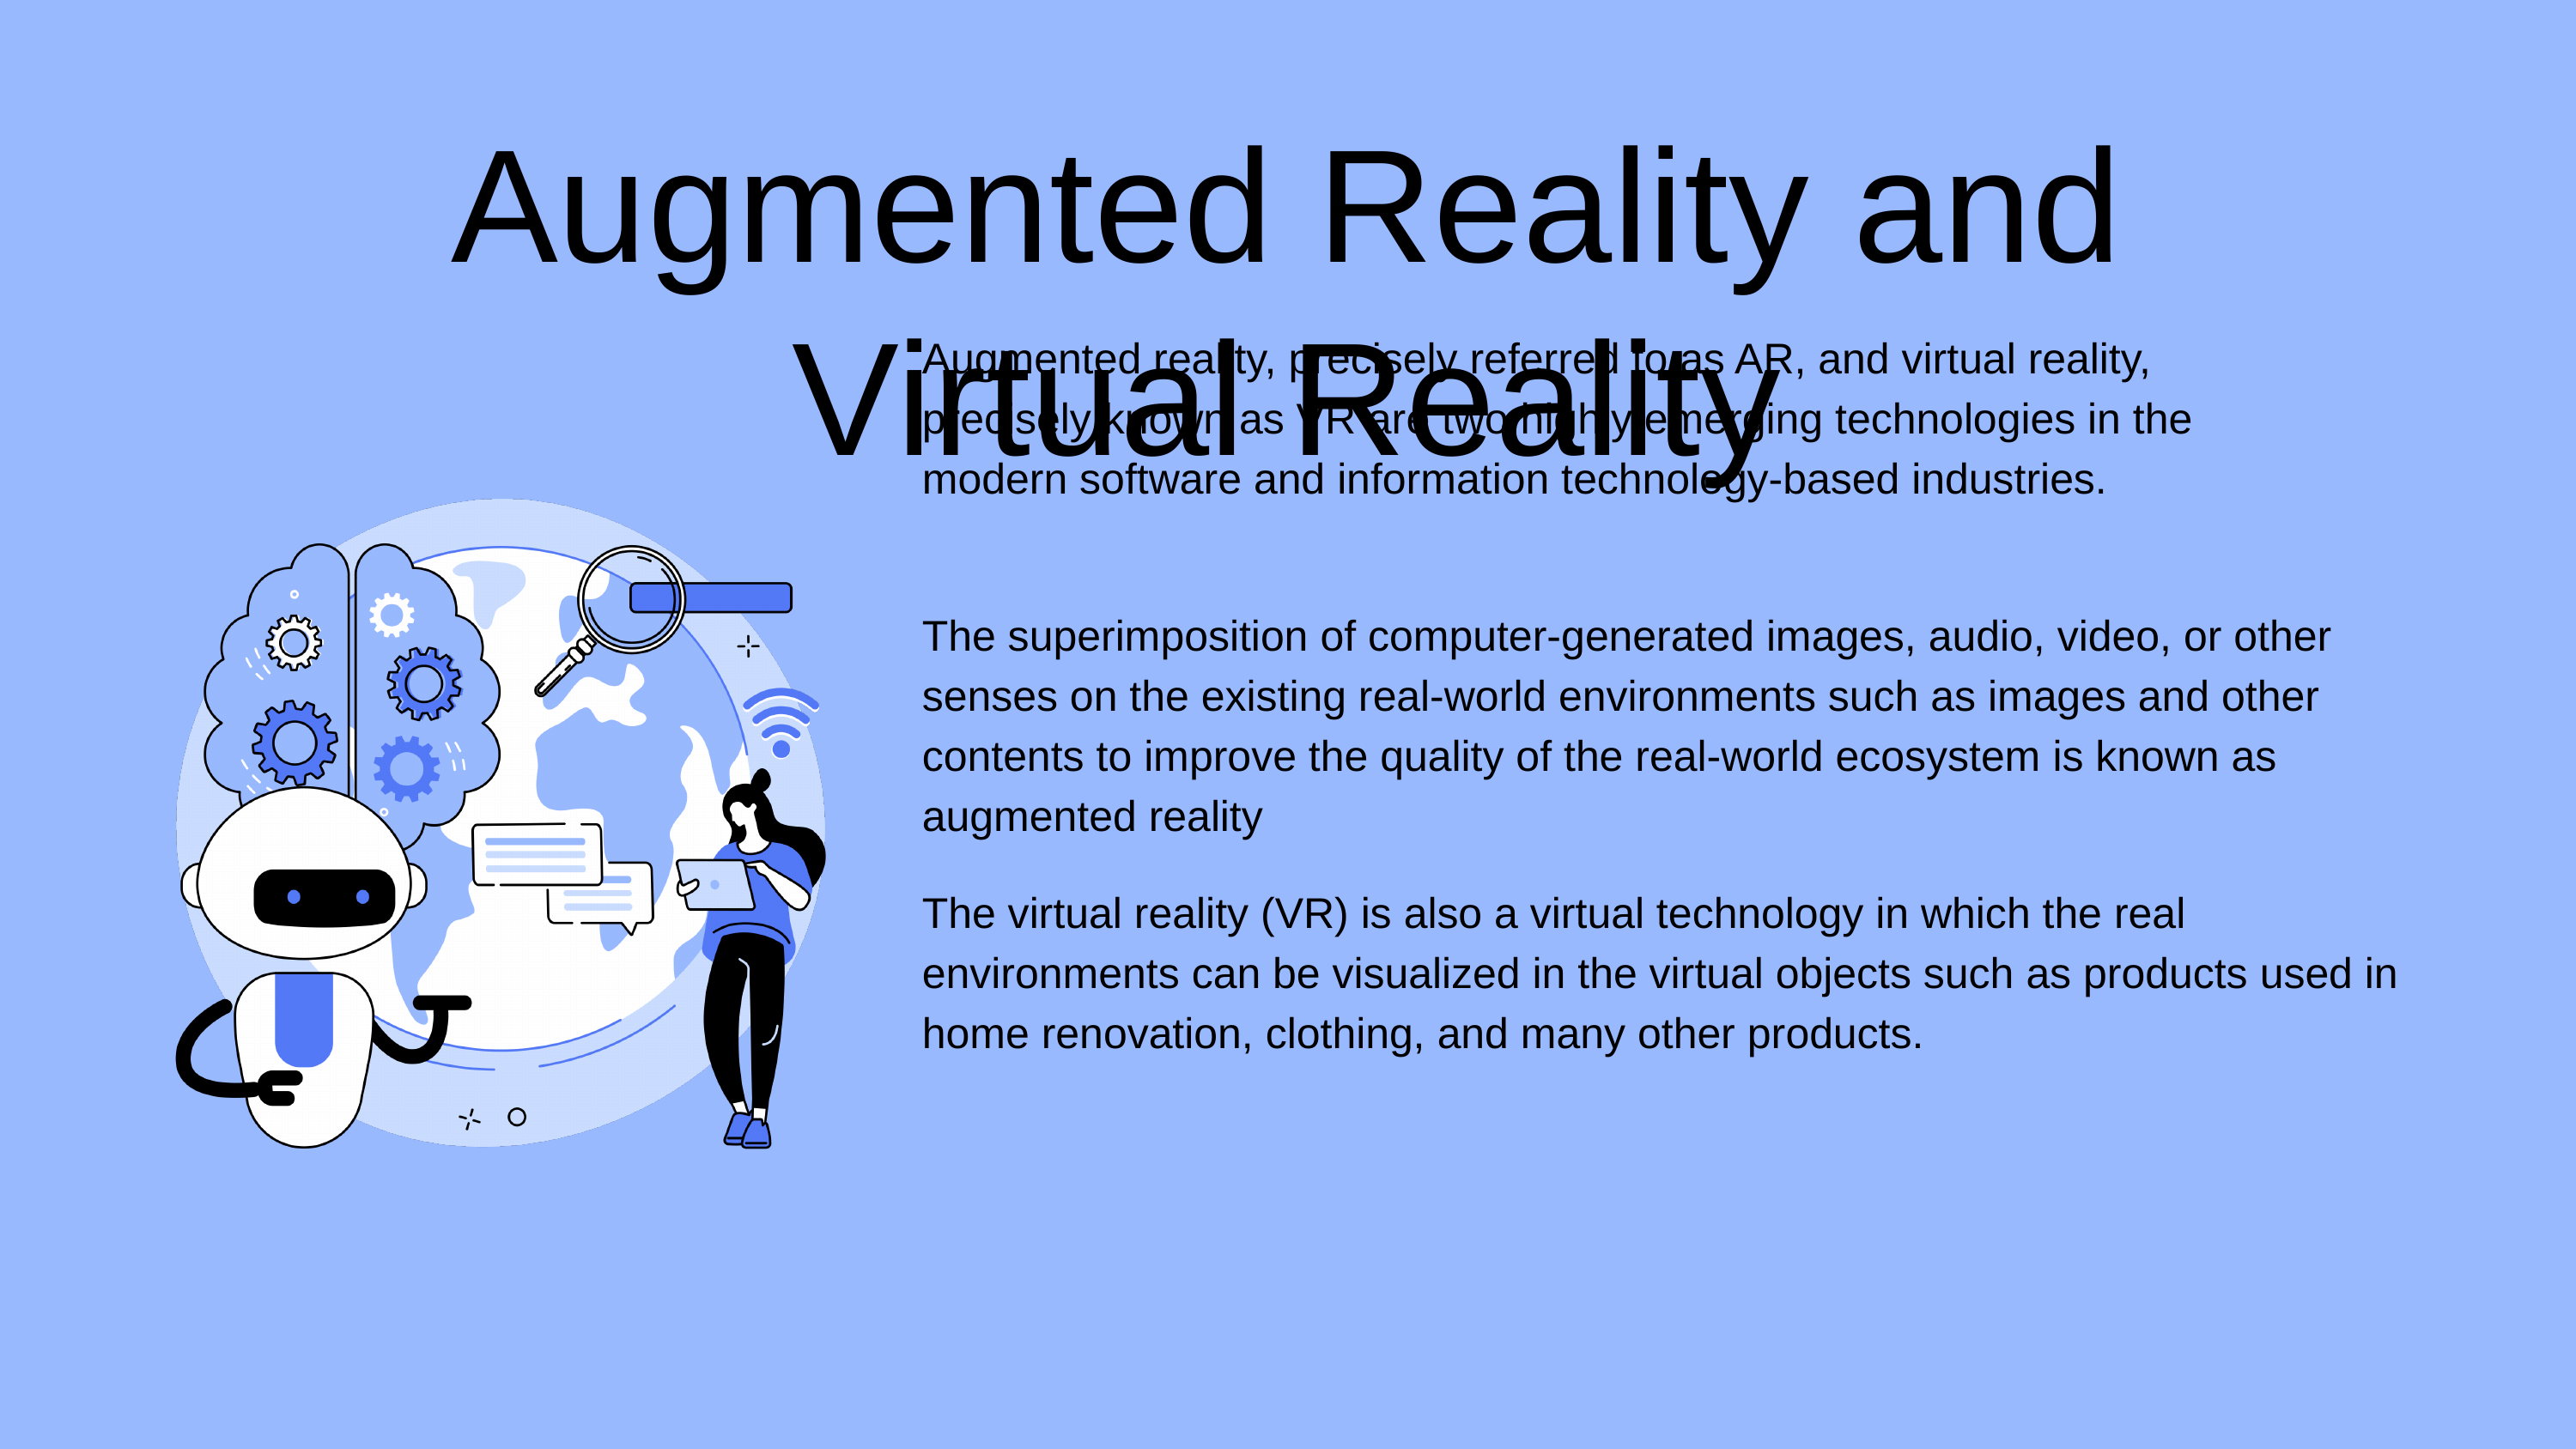

Augmented Reality and Virtual Reality
Augmented reality, precisely referred to as AR, and virtual reality, precisely known as VR are two highly emerging technologies in the modern software and information technology-based industries.

The superimposition of computer-generated images, audio, video, or other senses on the existing real-world environments such as images and other contents to improve the quality of the real-world ecosystem is known as augmented reality
The virtual reality (VR) is also a virtual technology in which the real environments can be visualized in the virtual objects such as products used in home renovation, clothing, and many other products.